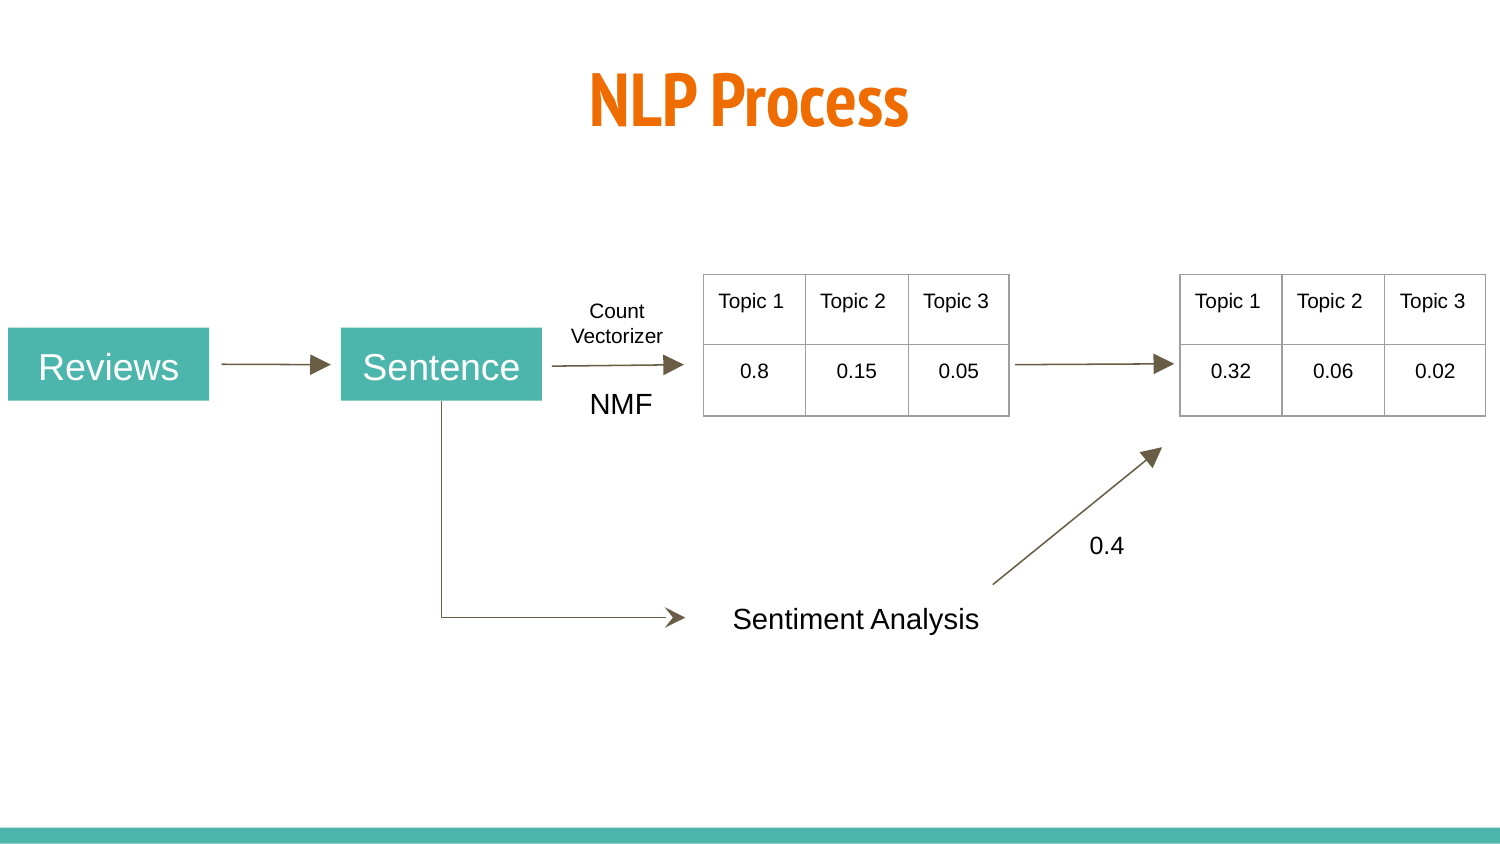

NLP Process
| Topic 1 | Topic 2 | Topic 3 |
| --- | --- | --- |
| 0.8 | 0.15 | 0.05 |
| Topic 1 | Topic 2 | Topic 3 |
| --- | --- | --- |
| 0.32 | 0.06 | 0.02 |
Count Vectorizer
Reviews
Sentence
NMF
0.4
Sentiment Analysis